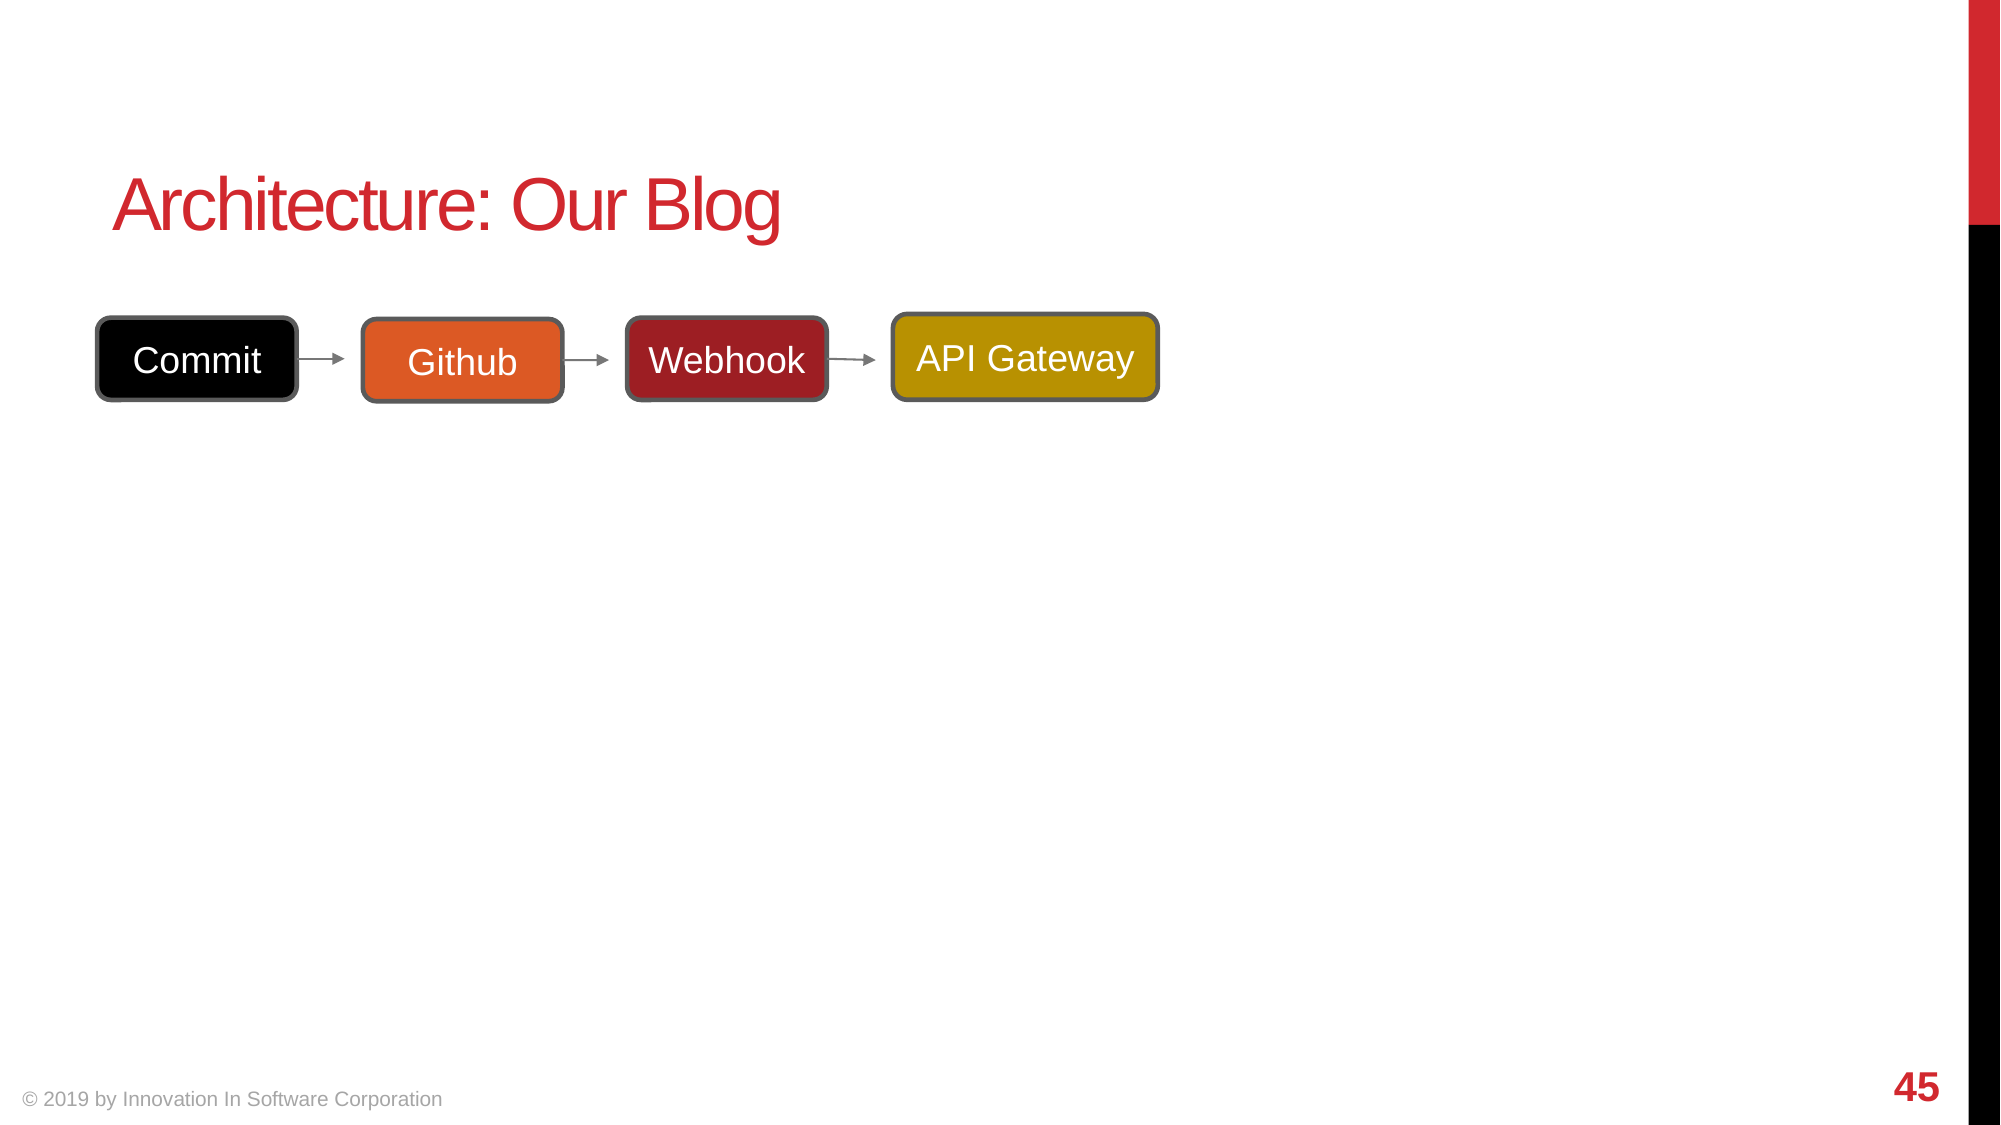

# Architecture: Our Blog
API Gateway
Webhook
Commit
Github
45
© 2019 by Innovation In Software Corporation